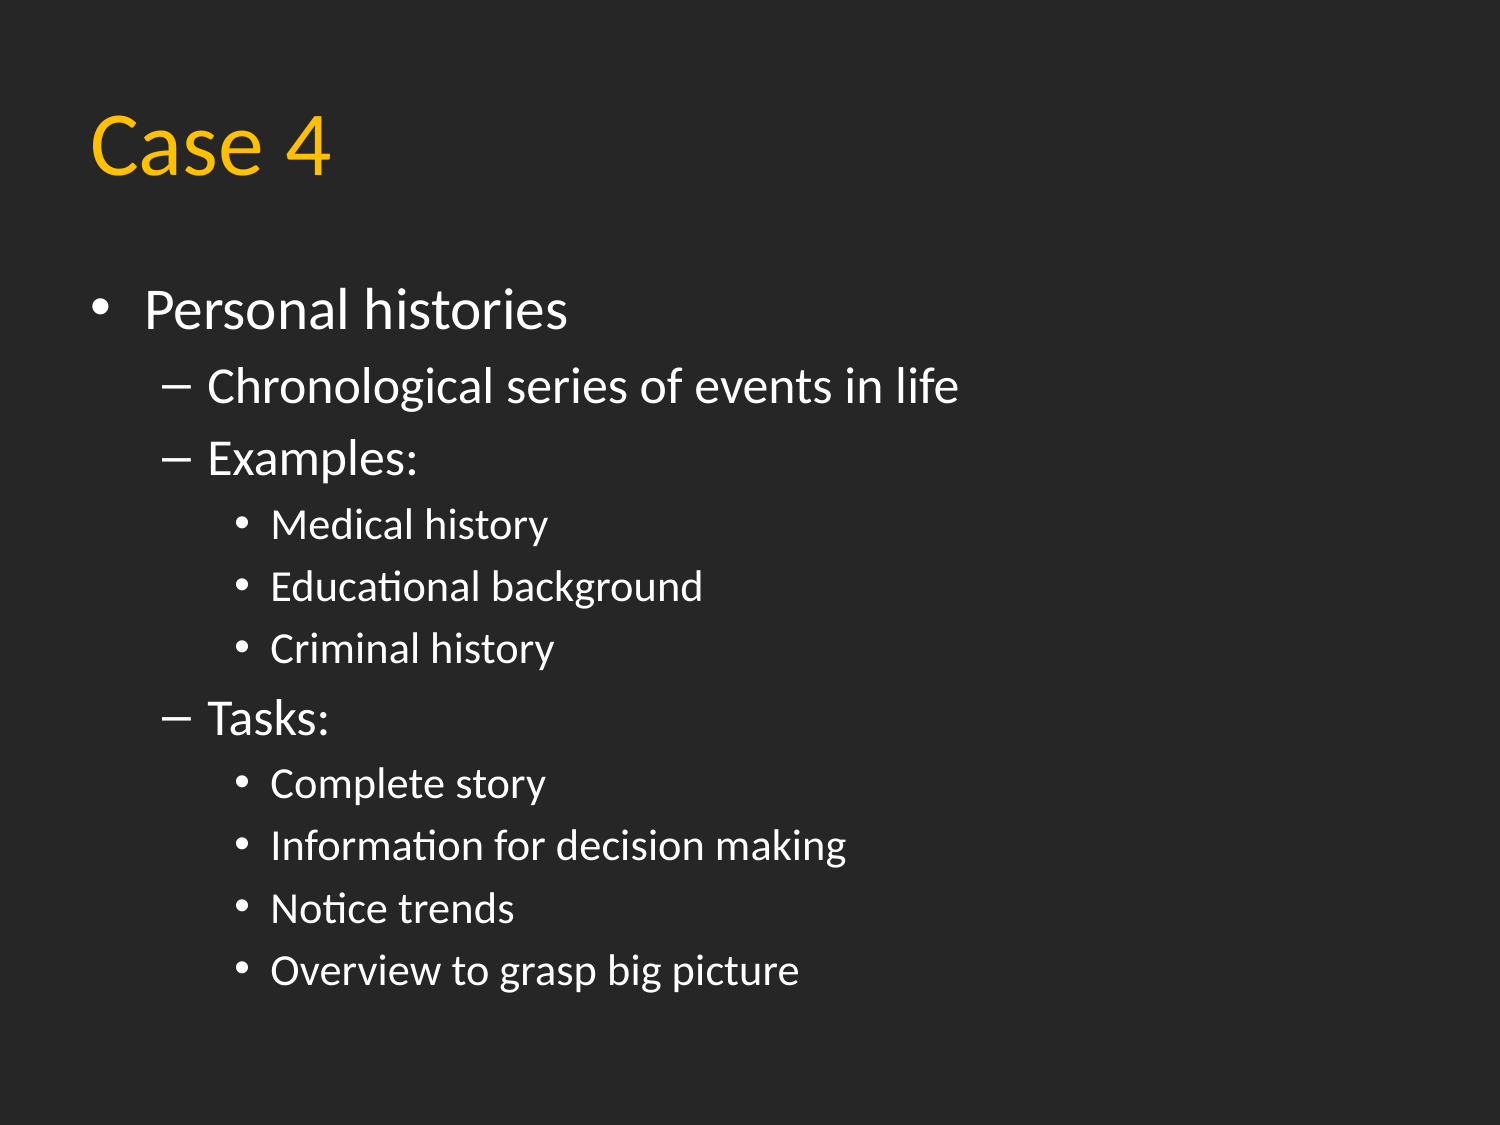

# Case 4
Personal histories
Chronological series of events in life
Examples:
Medical history
Educational background
Criminal history
Tasks:
Complete story
Information for decision making
Notice trends
Overview to grasp big picture